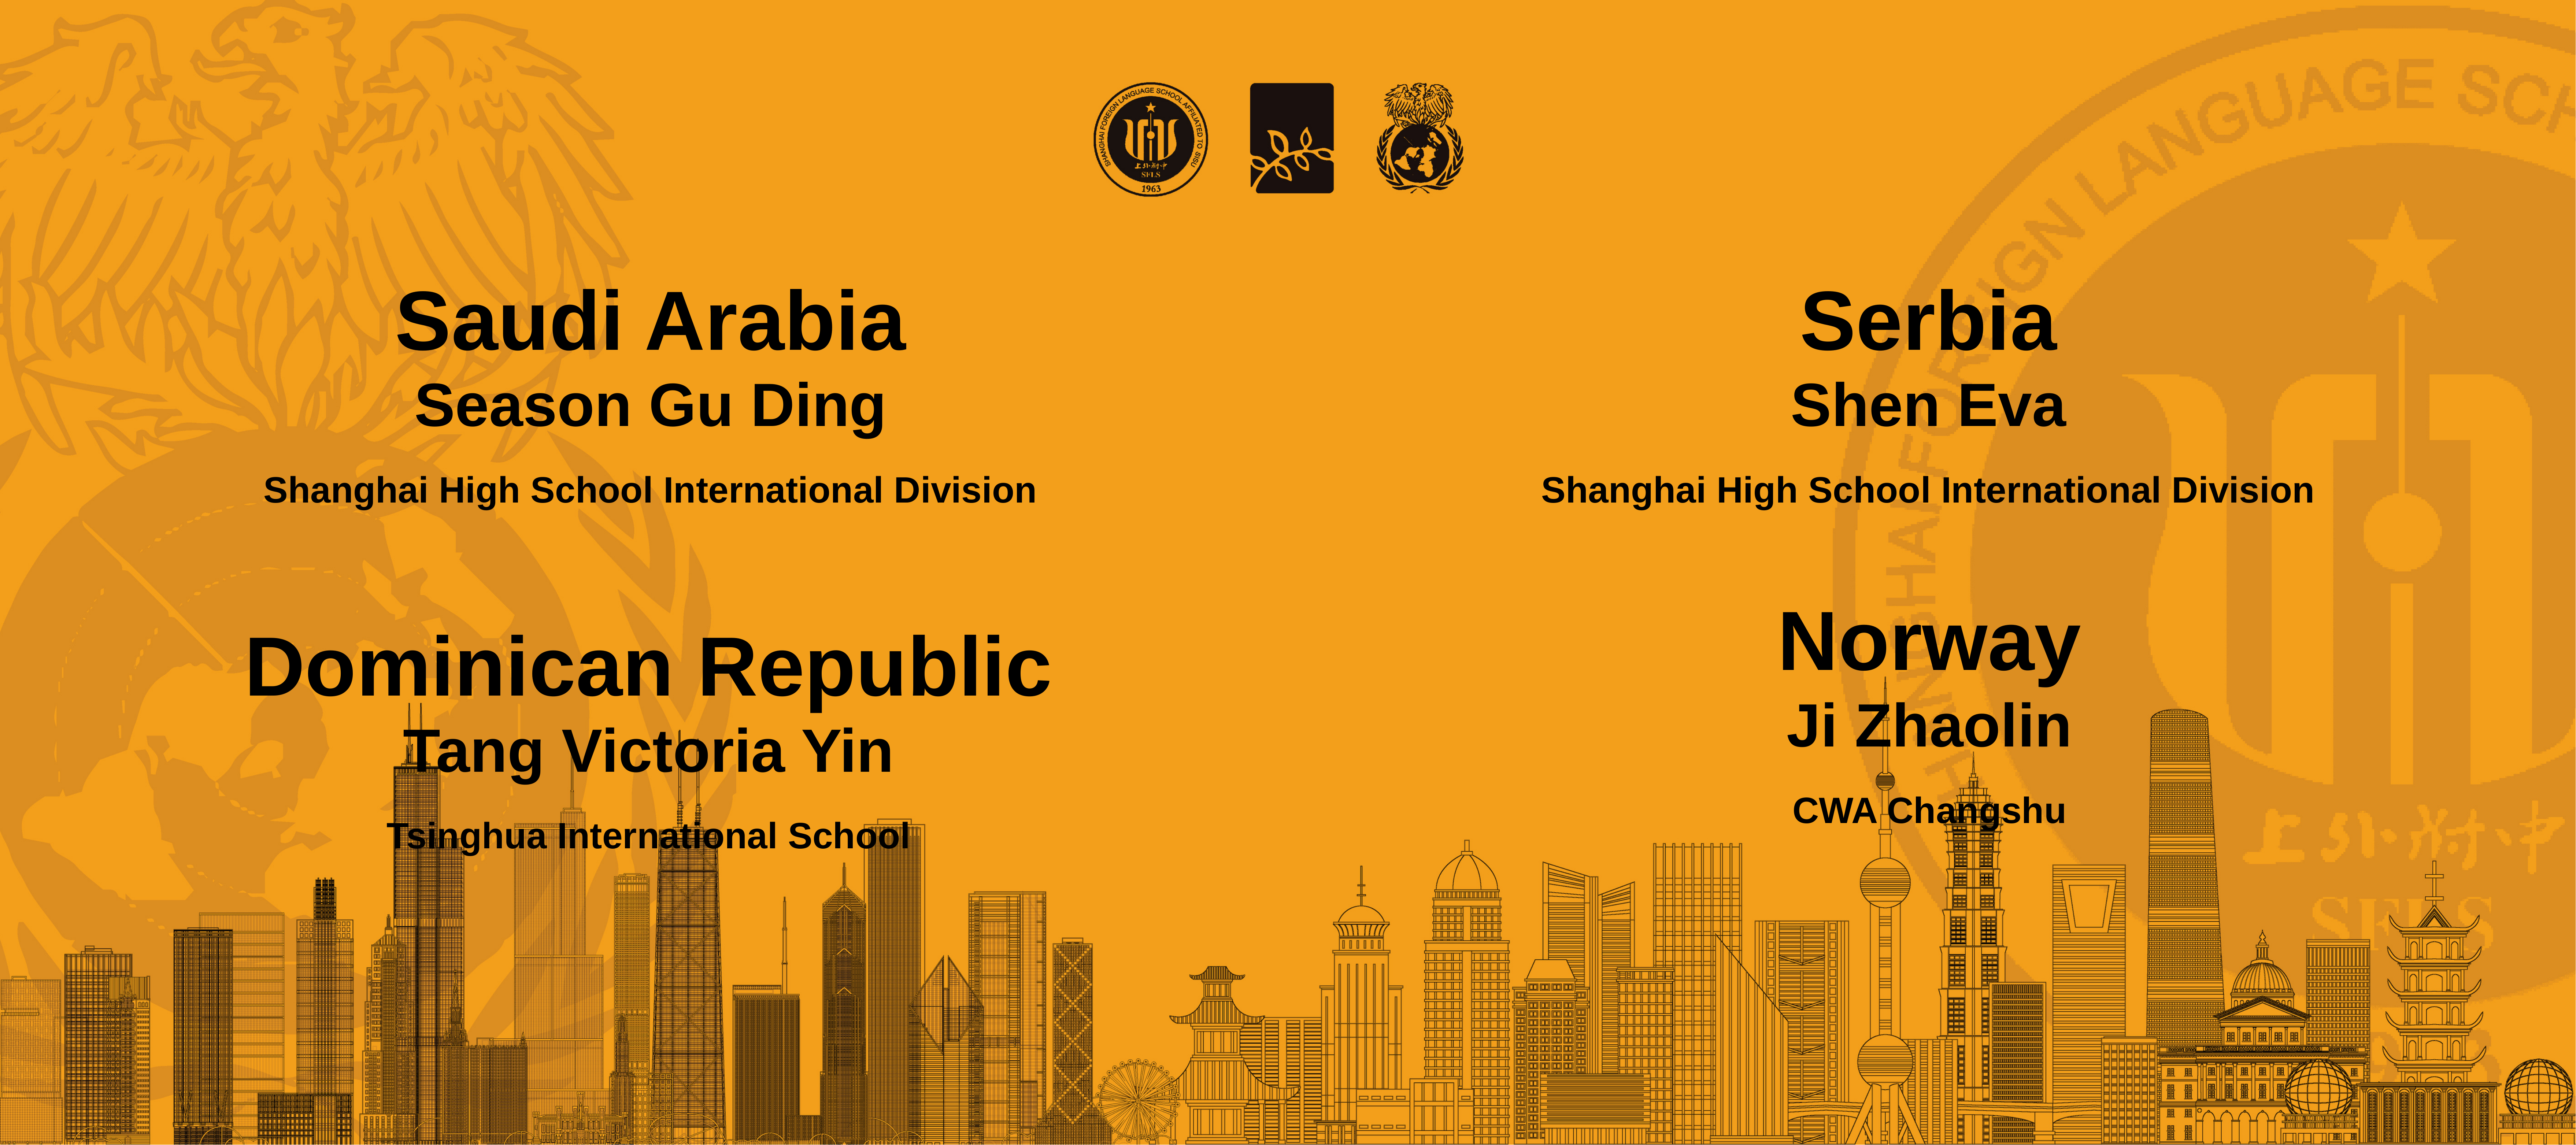

Saudi Arabia
Season Gu Ding
Shanghai High School International Division
Serbia
Shen Eva
Shanghai High School International Division
Norway
Ji Zhaolin
CWA Changshu
Dominican Republic
Tang Victoria Yin
Tsinghua International School